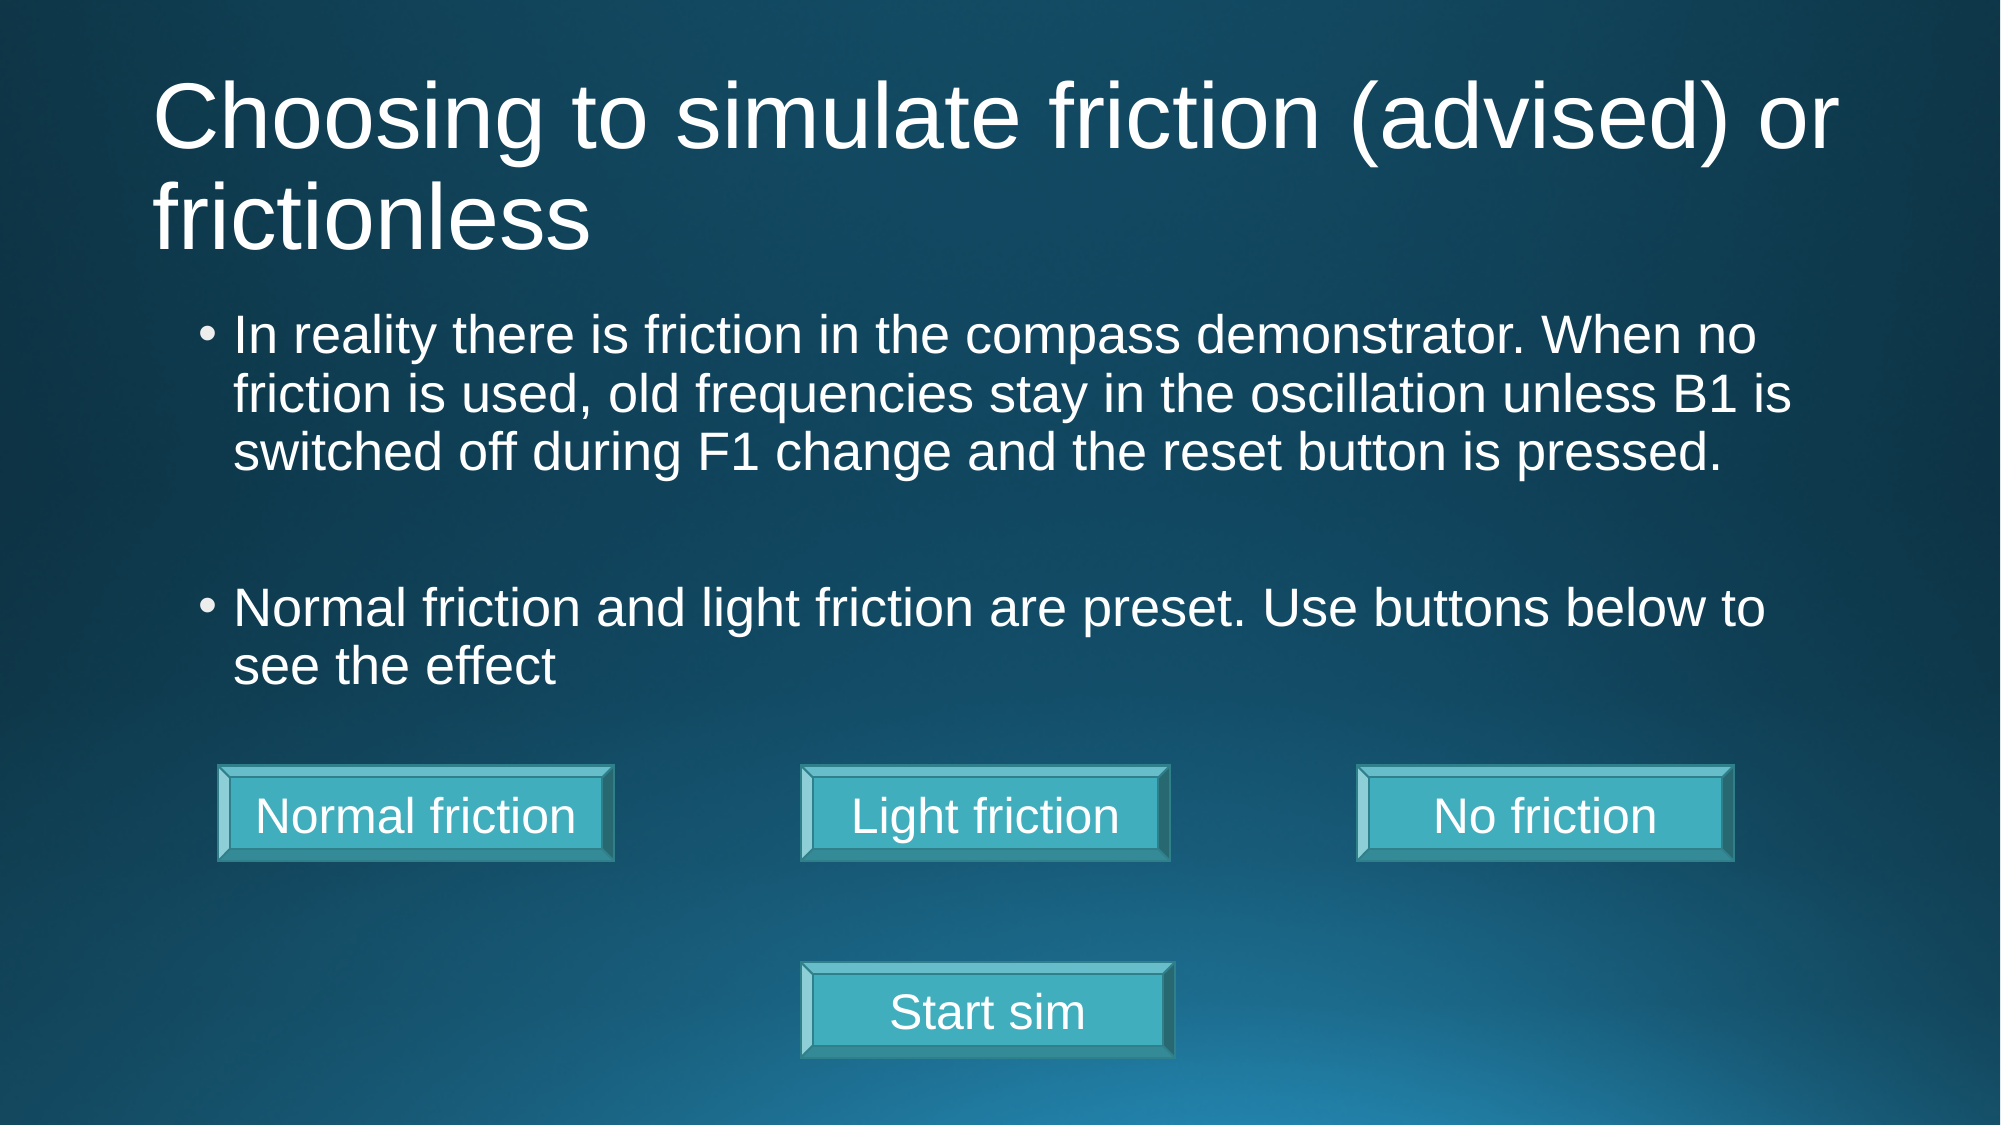

# Choosing to simulate friction (advised) or frictionless
In reality there is friction in the compass demonstrator. When no friction is used, old frequencies stay in the oscillation unless B1 is switched off during F1 change and the reset button is pressed.

Normal friction and light friction are preset. Use buttons below to see the effect

Normal friction
Light friction
No friction
Start sim